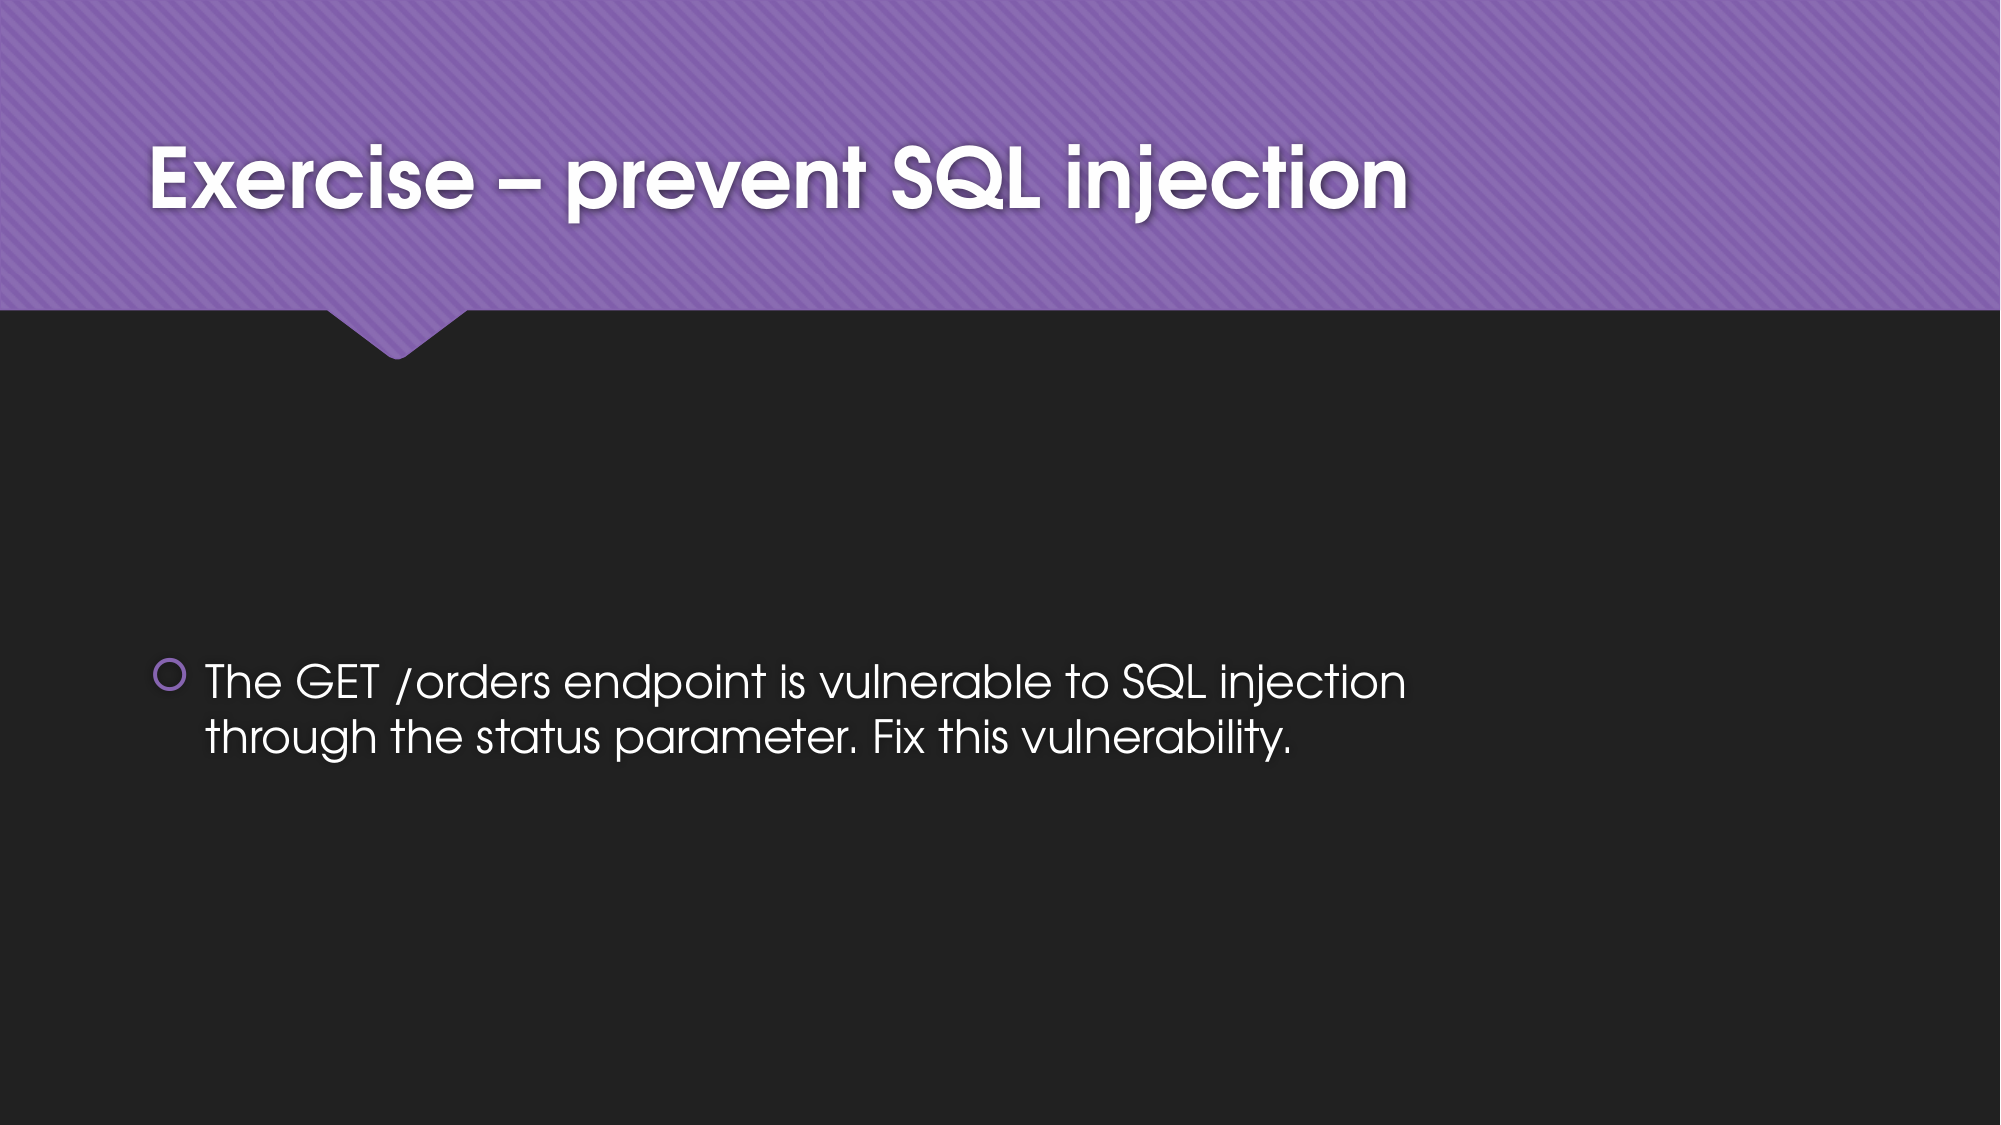

# Exercise – prevent SQL injection
The GET /orders endpoint is vulnerable to SQL injection through the status parameter. Fix this vulnerability.